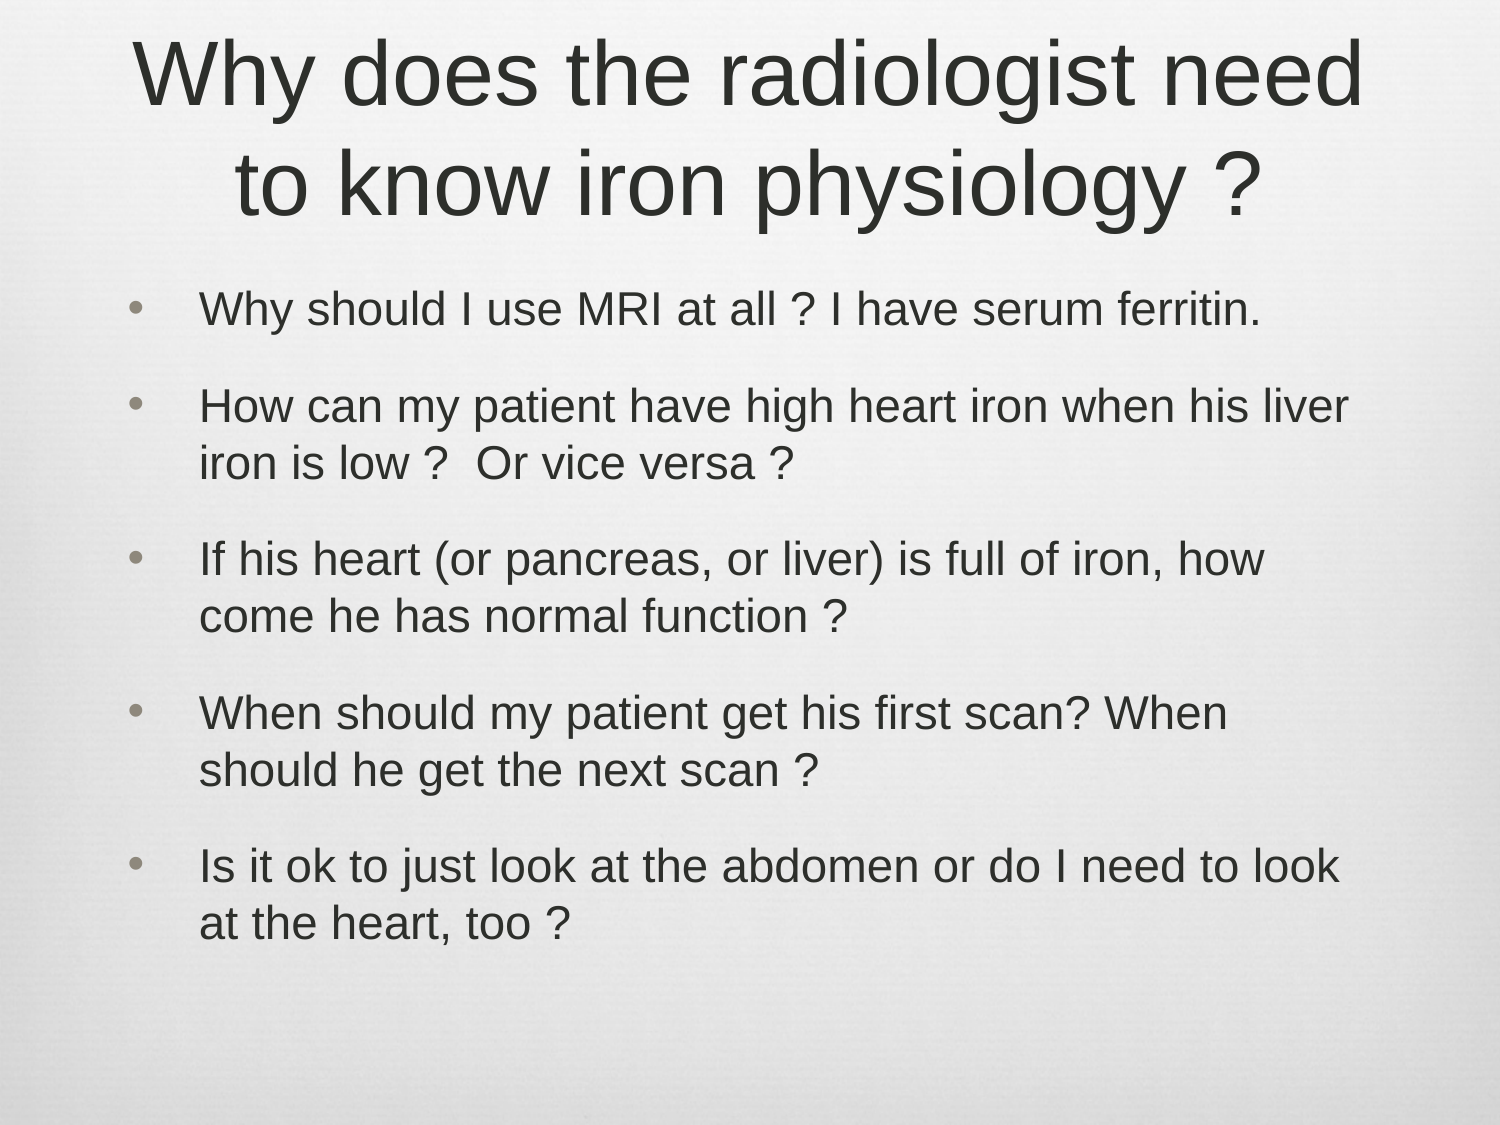

# Why does the radiologist need to know iron physiology ?
Why should I use MRI at all ? I have serum ferritin.
How can my patient have high heart iron when his liver iron is low ?  Or vice versa ?
If his heart (or pancreas, or liver) is full of iron, how come he has normal function ?
When should my patient get his first scan? When should he get the next scan ?
Is it ok to just look at the abdomen or do I need to look at the heart, too ?